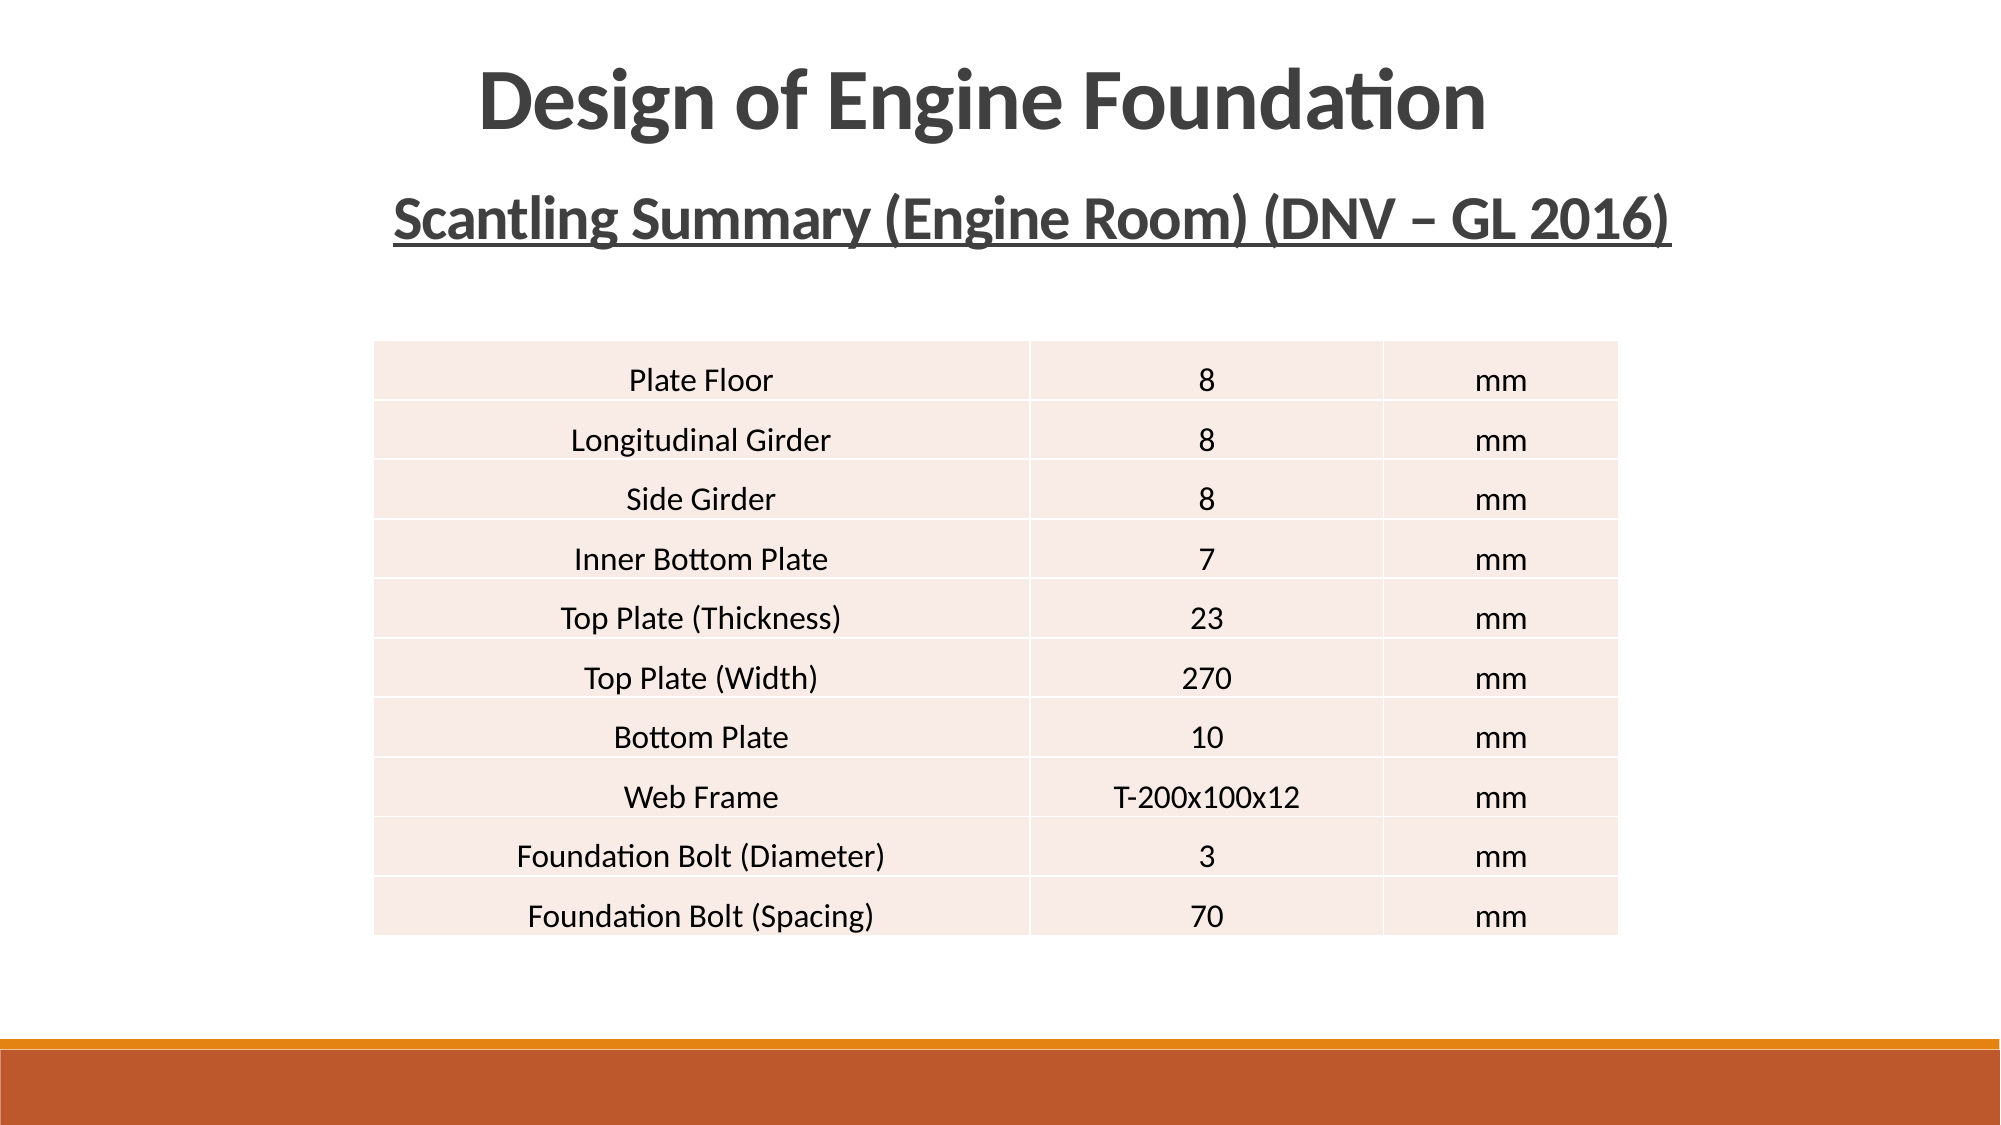

Design of Engine Foundation
Scantling Summary (Engine Room) (DNV – GL 2016)
| Plate Floor | 8 | mm |
| --- | --- | --- |
| Longitudinal Girder | 8 | mm |
| Side Girder | 8 | mm |
| Inner Bottom Plate | 7 | mm |
| Top Plate (Thickness) | 23 | mm |
| Top Plate (Width) | 270 | mm |
| Bottom Plate | 10 | mm |
| Web Frame | T-200x100x12 | mm |
| Foundation Bolt (Diameter) | 3 | mm |
| Foundation Bolt (Spacing) | 70 | mm |